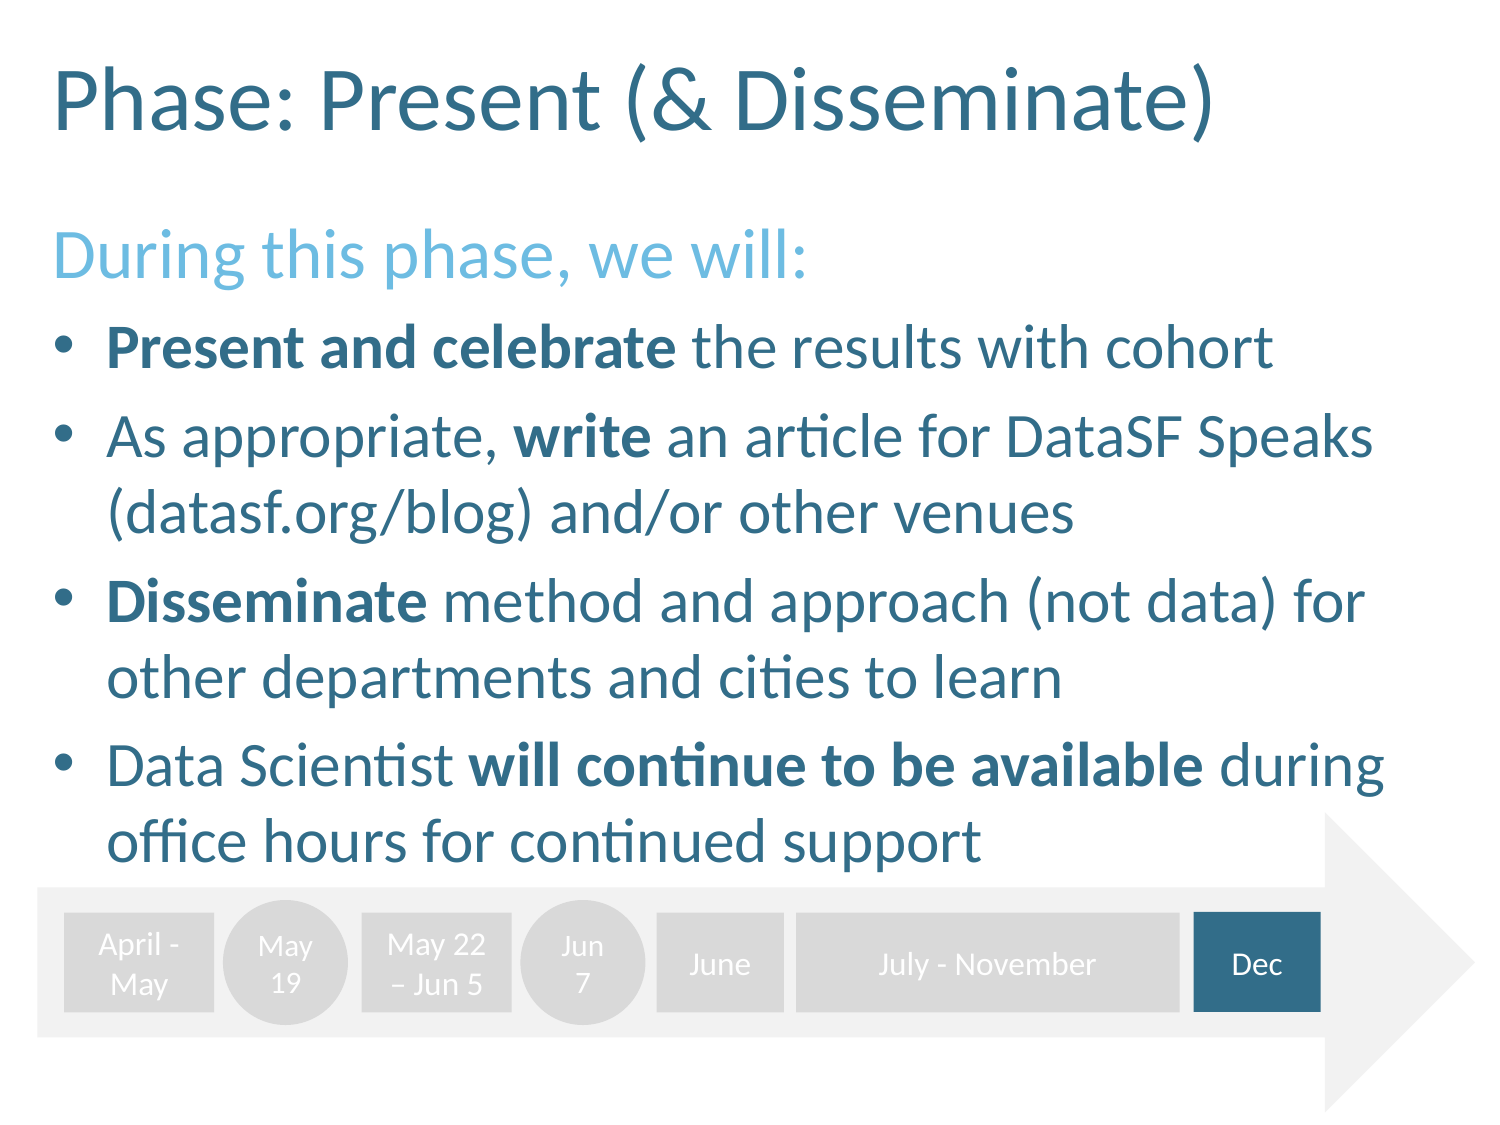

# Phase: Present (& Disseminate)
During this phase, we will:
Present and celebrate the results with cohort
As appropriate, write an article for DataSF Speaks (datasf.org/blog) and/or other venues
Disseminate method and approach (not data) for other departments and cities to learn
Data Scientist will continue to be available during office hours for continued support

May 19
Jun 7
Dec
April - May
May 22 – Jun 5
June
July - November